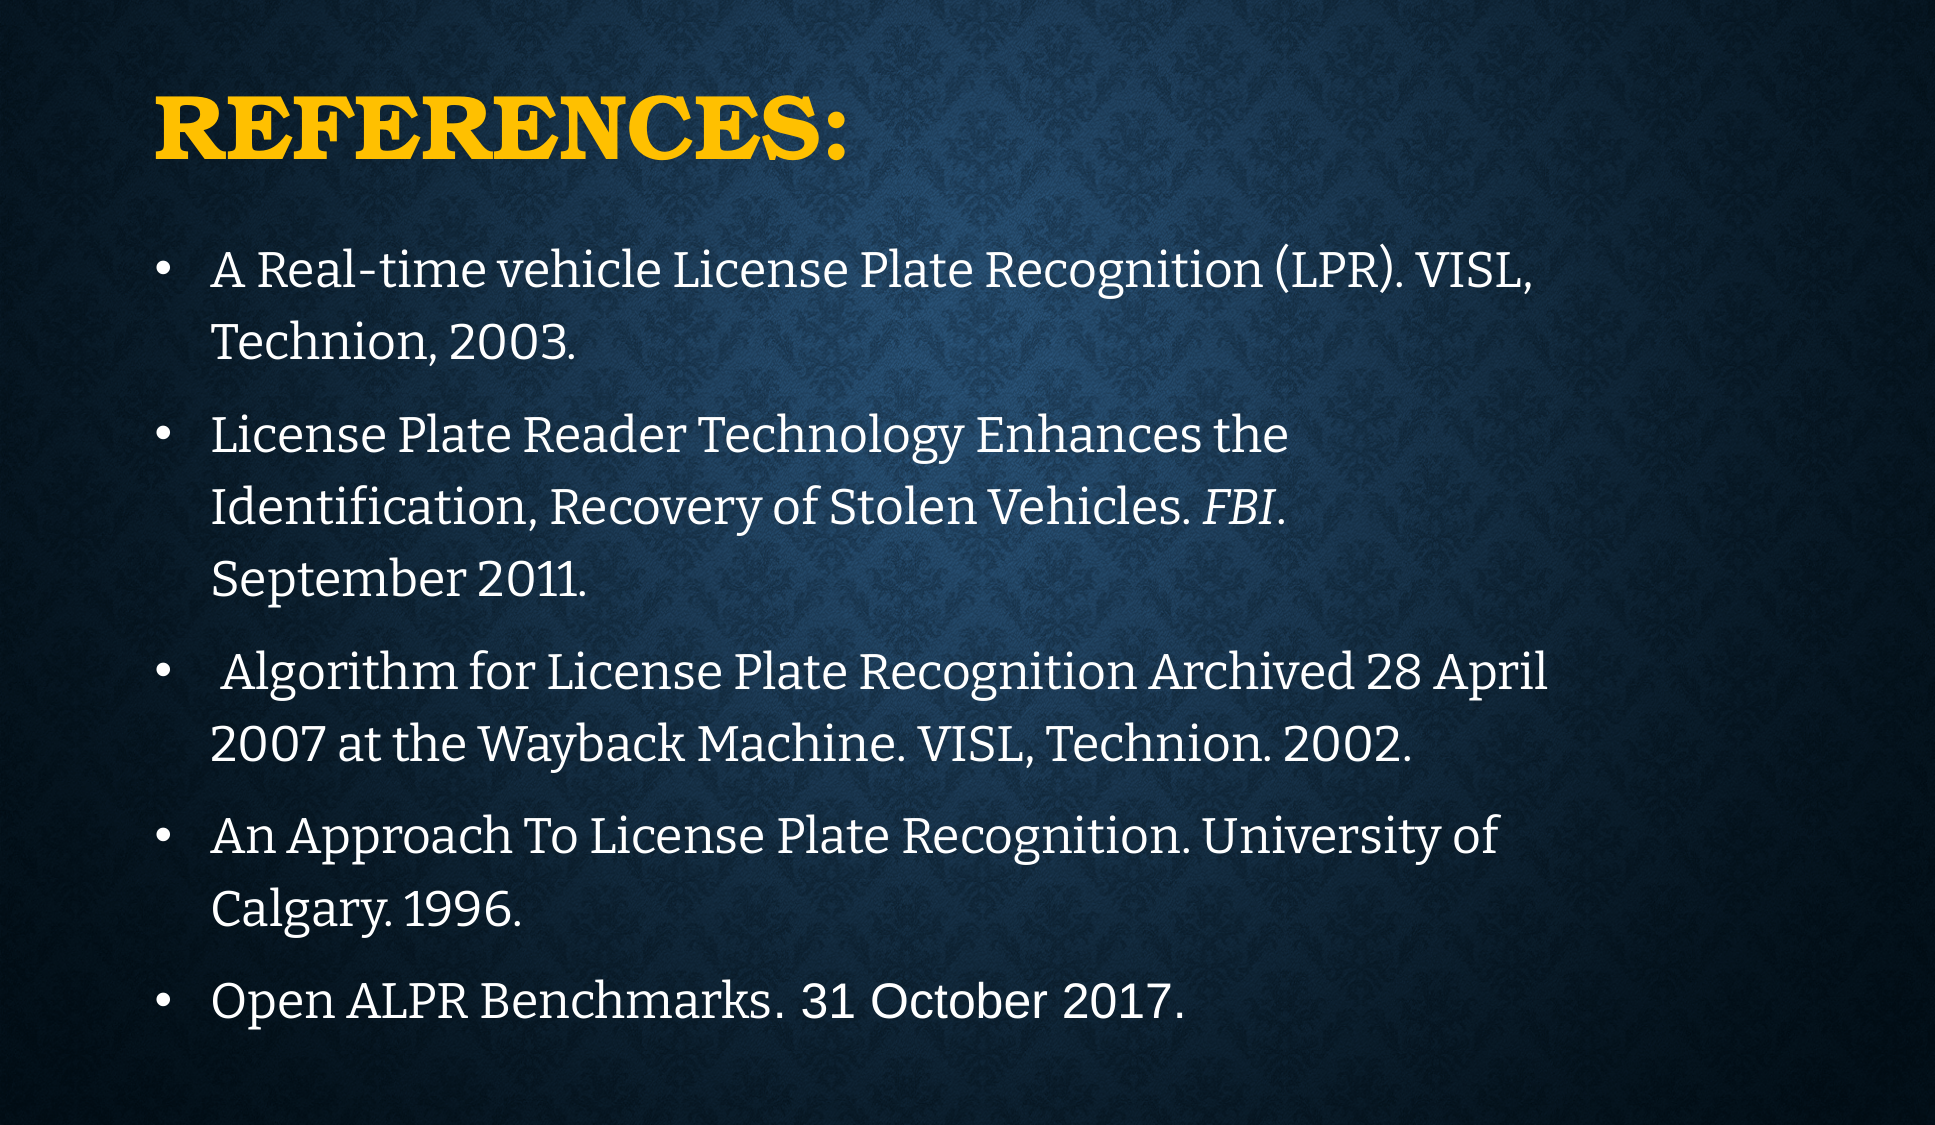

# REFERENCES:
A Real-time vehicle License Plate Recognition (LPR). VISL, Technion, 2003.
License Plate Reader Technology Enhances the Identification, Recovery of Stolen Vehicles. FBI. September 2011.
 Algorithm for License Plate Recognition Archived 28 April 2007 at the Wayback Machine. VISL, Technion. 2002.
An Approach To License Plate Recognition. University of Calgary. 1996.
Open ALPR Benchmarks. 31 October 2017.